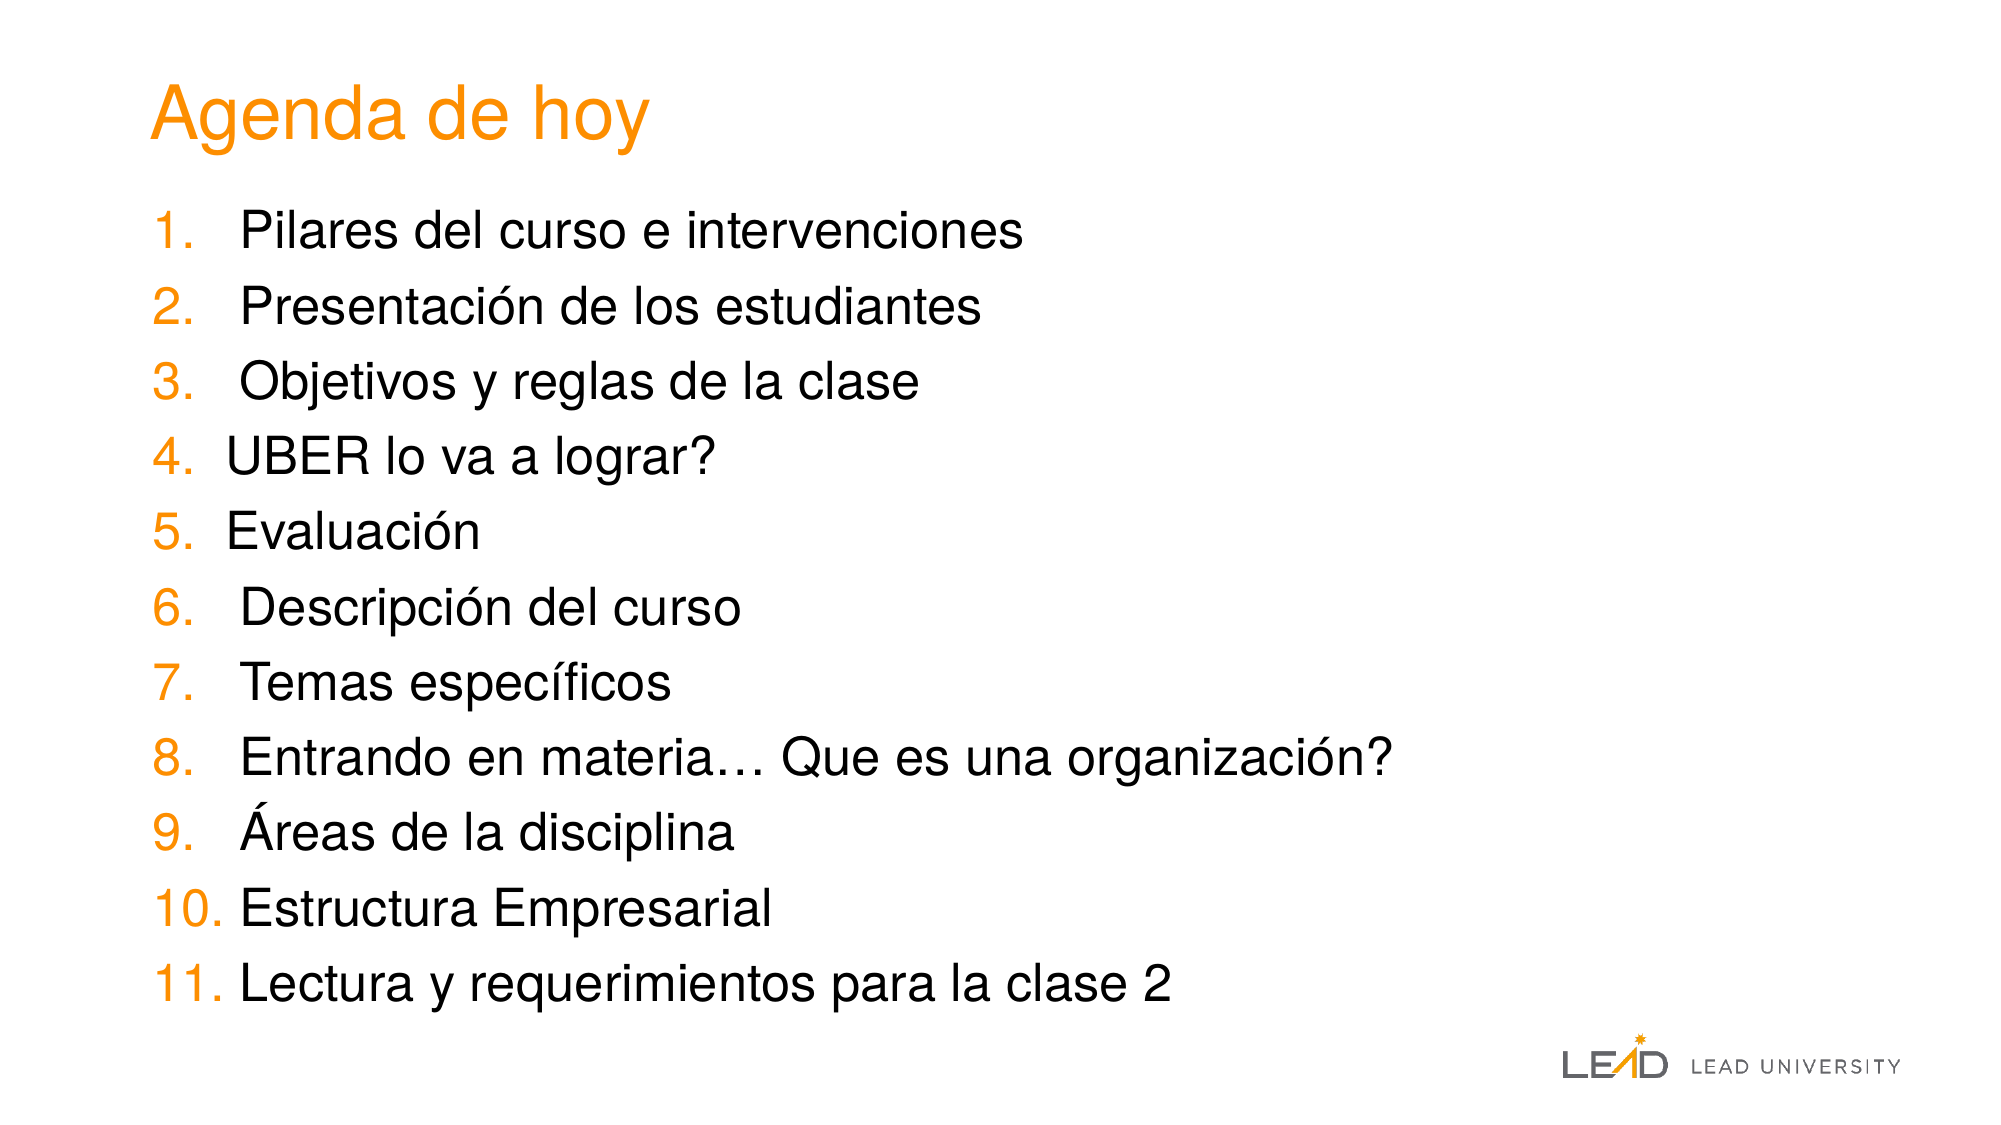

# Agenda de hoy
 Pilares del curso e intervenciones
 Presentación de los estudiantes
 Objetivos y reglas de la clase
UBER lo va a lograr?
Evaluación
 Descripción del curso
 Temas específicos
 Entrando en materia… Que es una organización?
 Áreas de la disciplina
 Estructura Empresarial
 Lectura y requerimientos para la clase 2